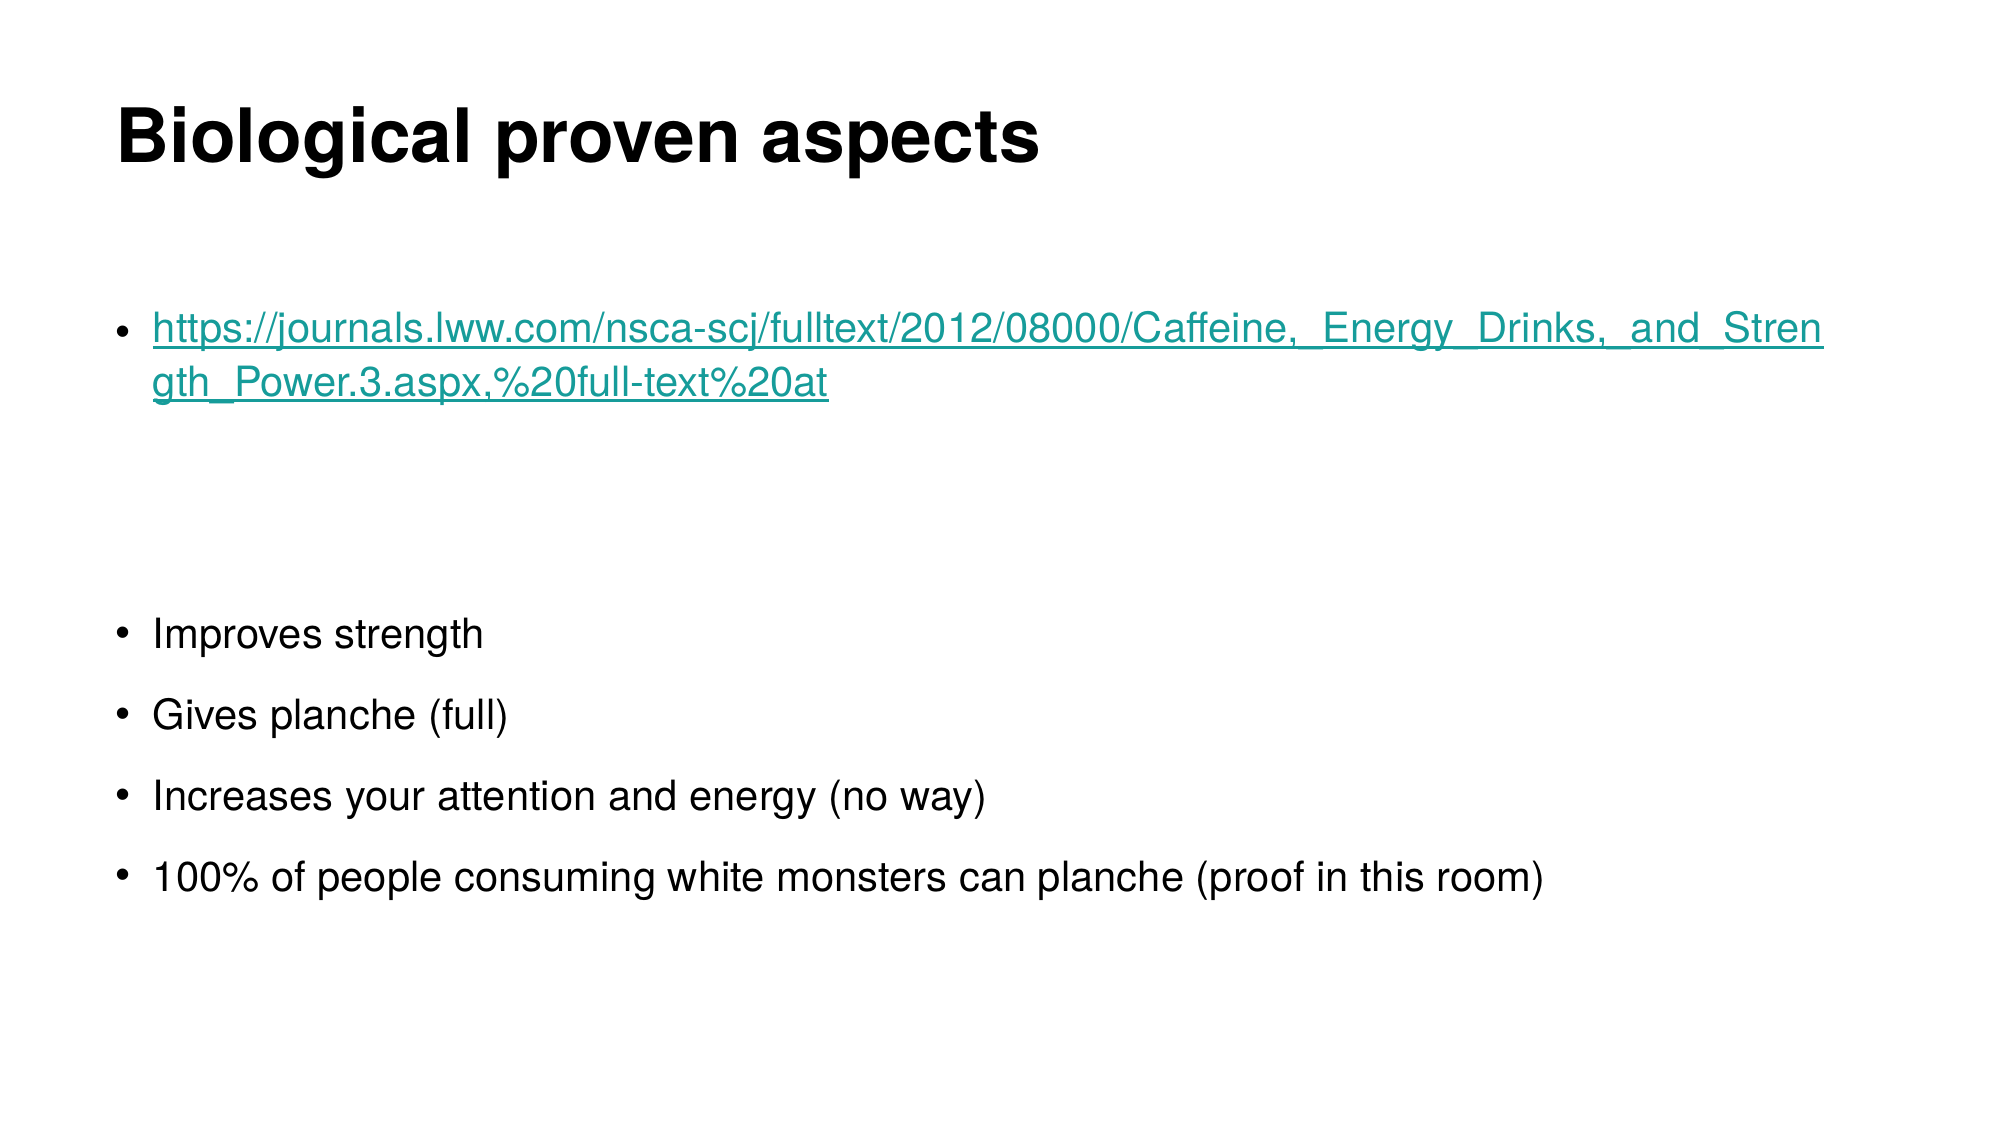

# Biological proven aspects
https://journals.lww.com/nsca-scj/fulltext/2012/08000/Caffeine,_Energy_Drinks,_and_Strength_Power.3.aspx,%20full-text%20at

Improves strength
Gives planche (full)
Increases your attention and energy (no way)
100% of people consuming white monsters can planche (proof in this room)